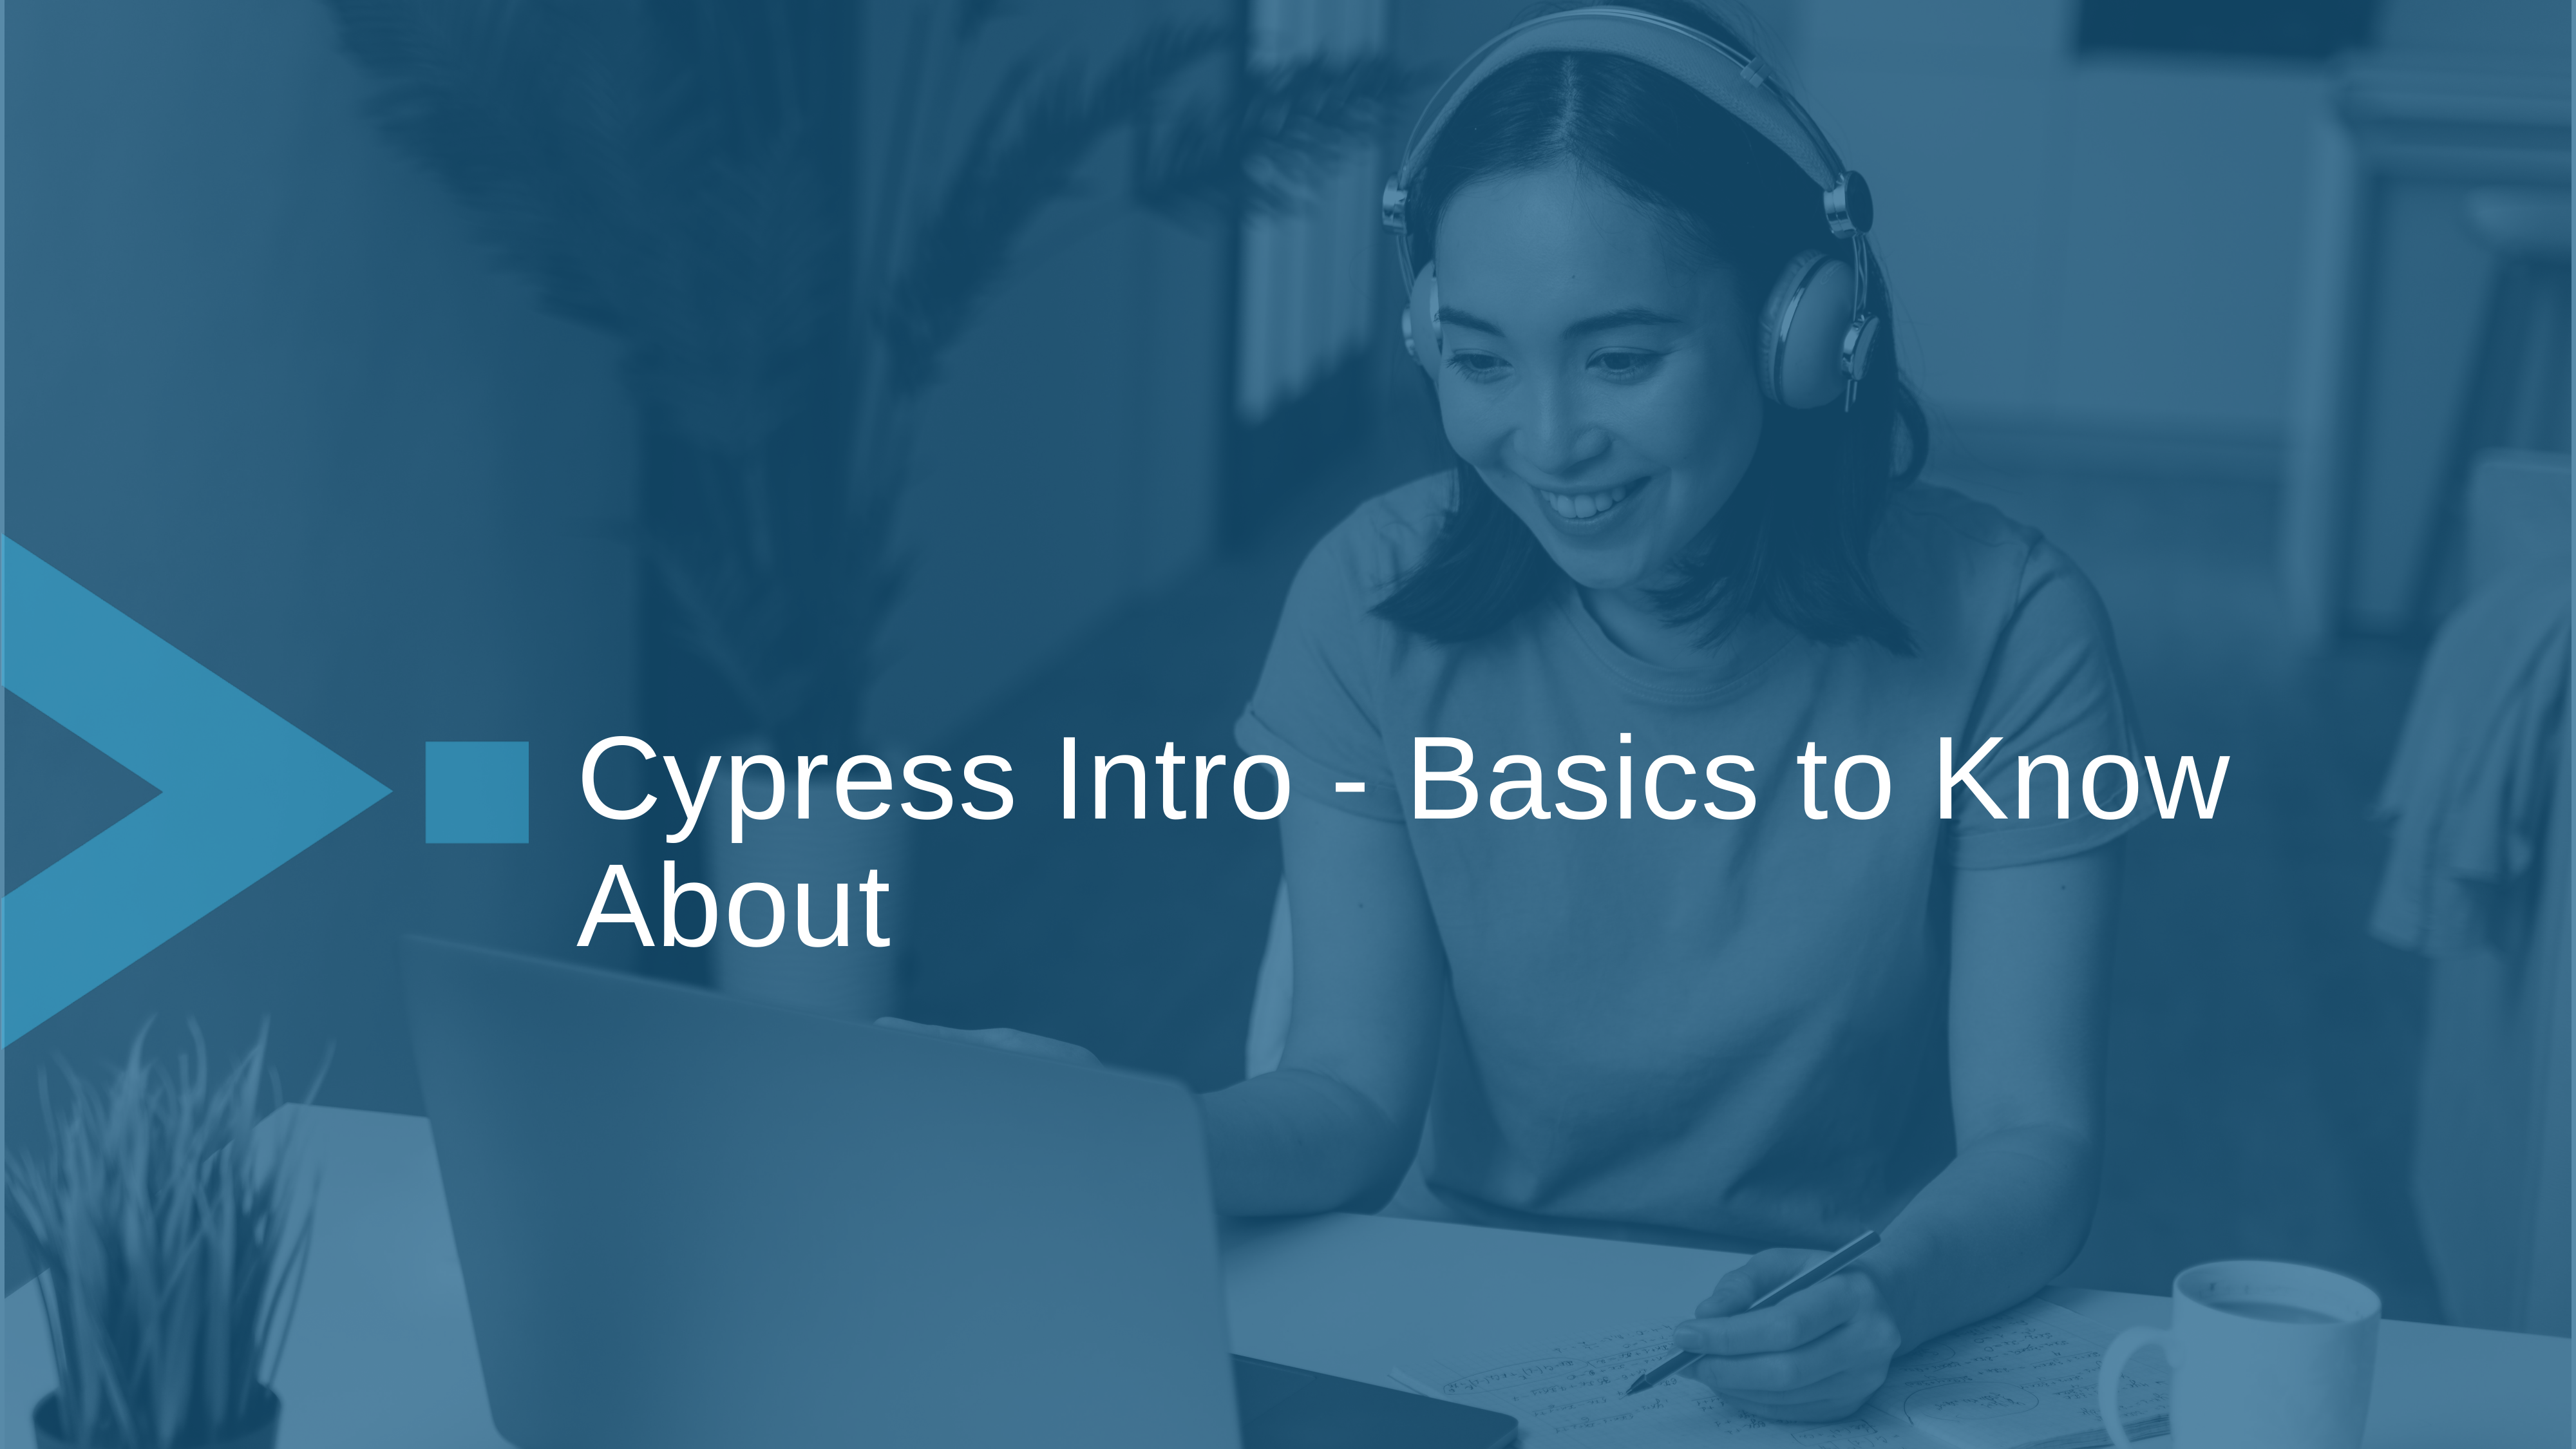

# Cypress Intro - Basics to Know About